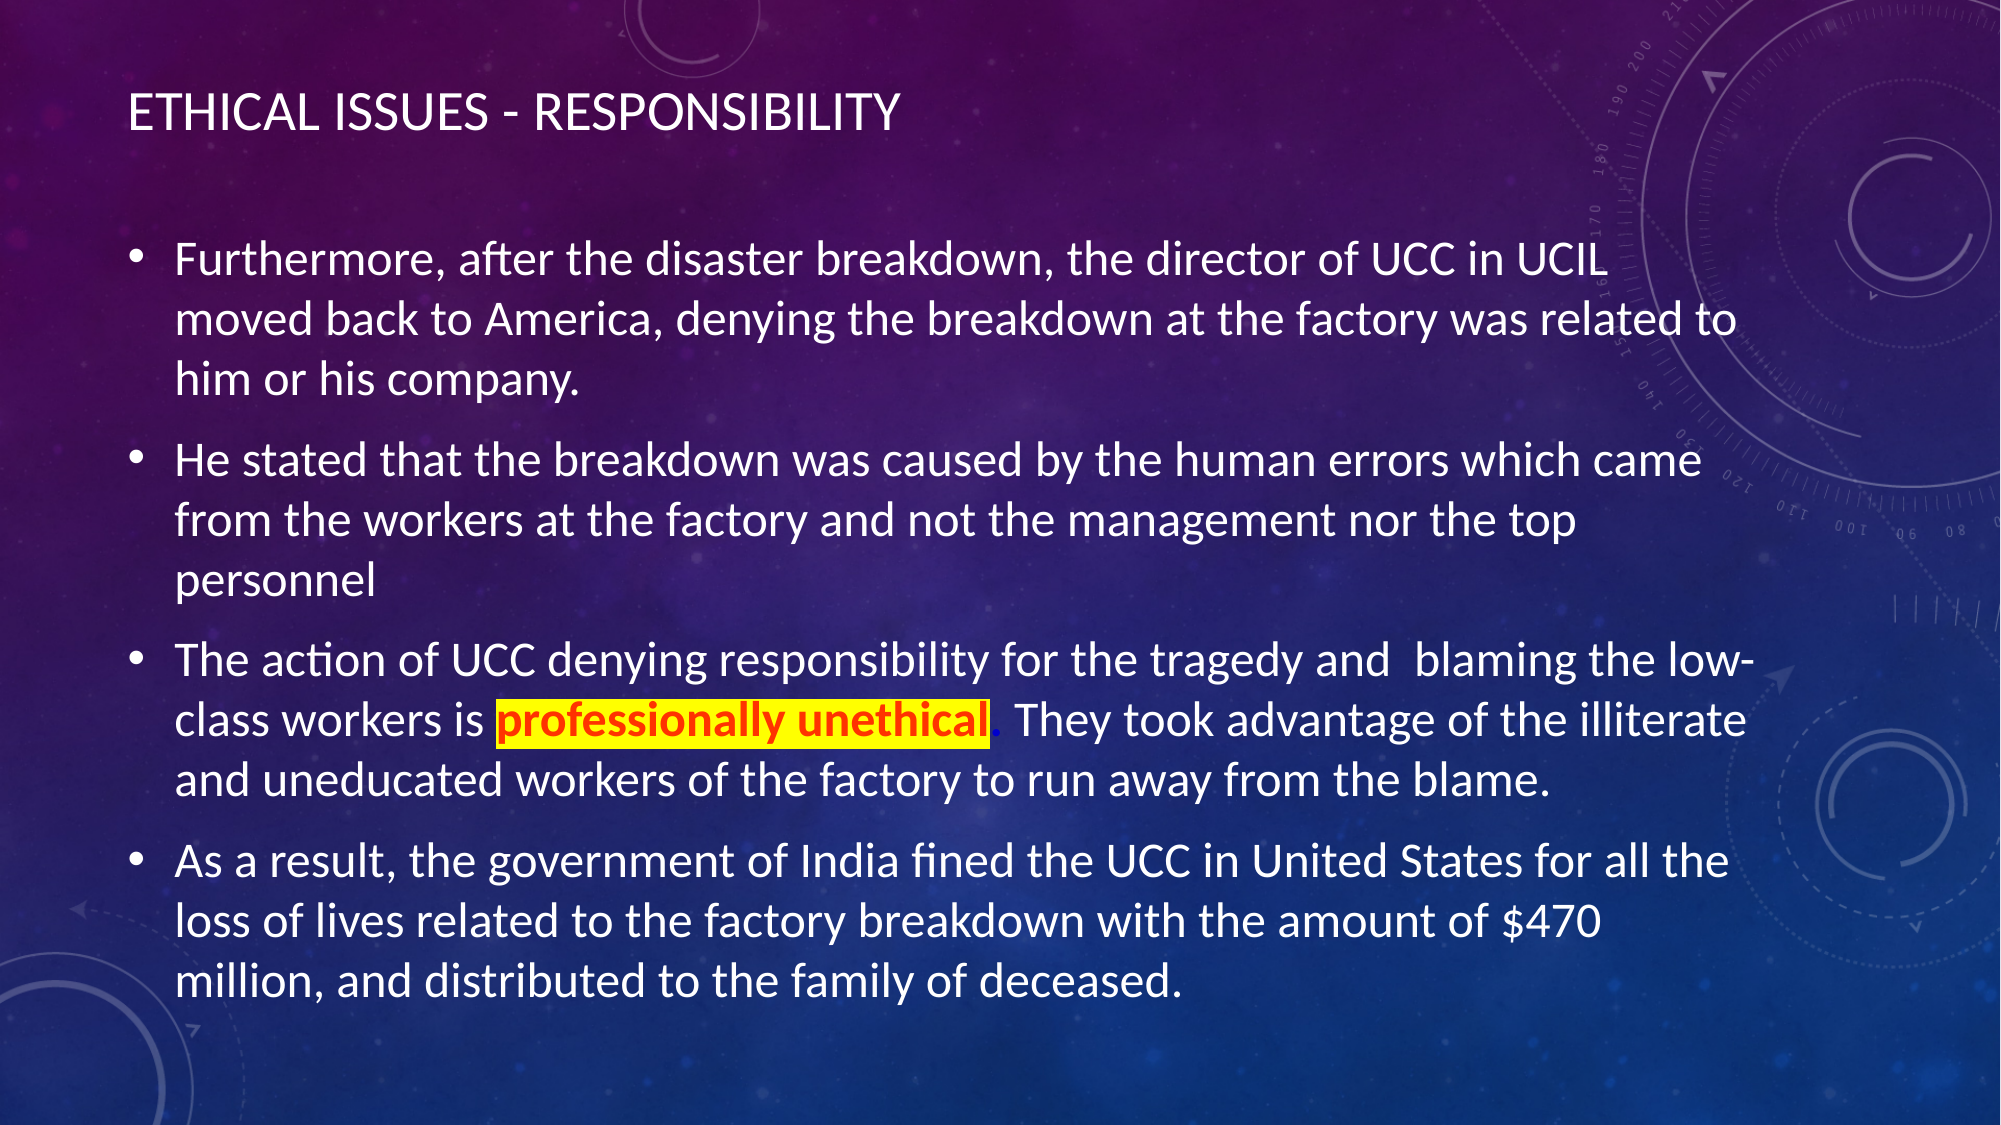

# ETHICAL Issues - Responsibility
Furthermore, after the disaster breakdown, the director of UCC in UCIL  moved back to America, denying the breakdown at the factory was related to him or his company.
He stated that the breakdown was caused by the human errors which came from the workers at the factory and not the management nor the top personnel
The action of UCC denying responsibility for the tragedy and  blaming the low-class workers is professionally unethical. They took advantage of the illiterate and uneducated workers of the factory to run away from the blame.
As a result, the government of India fined the UCC in United States for all the loss of lives related to the factory breakdown with the amount of $470 million, and distributed to the family of deceased.